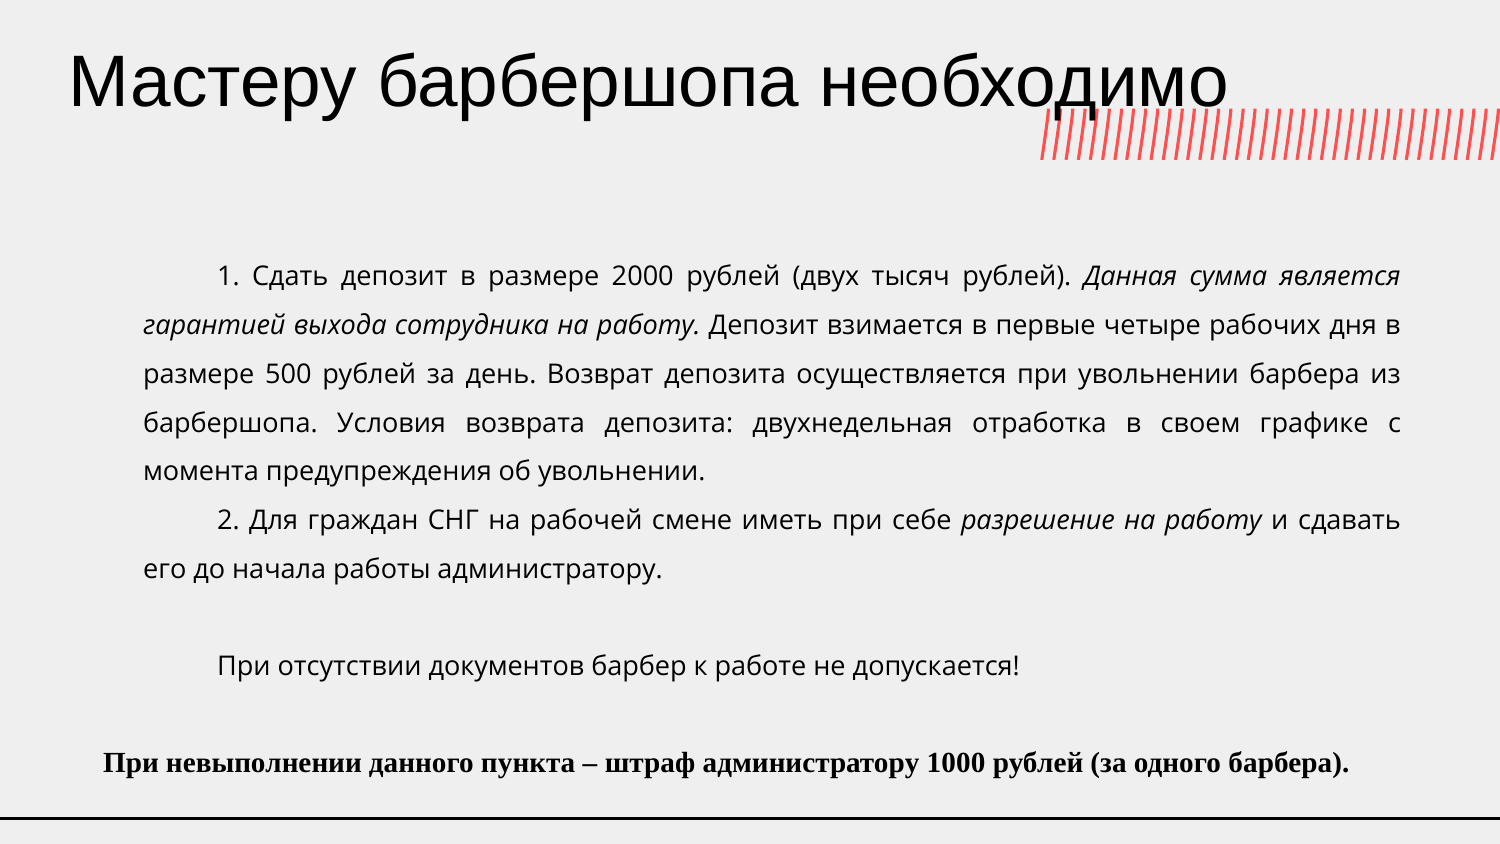

# Мастеру барбершопа необходимо
1. Сдать депозит в размере 2000 рублей (двух тысяч рублей). Данная сумма является гарантией выхода сотрудника на работу. Депозит взимается в первые четыре рабочих дня в размере 500 рублей за день. Возврат депозита осуществляется при увольнении барбера из барбершопа. Условия возврата депозита: двухнедельная отработка в своем графике с момента предупреждения об увольнении.
2. Для граждан СНГ на рабочей смене иметь при себе разрешение на работу и сдавать его до начала работы администратору.

При отсутствии документов барбер к работе не допускается!
При невыполнении данного пункта – штраф администратору 1000 рублей (за одного барбера).